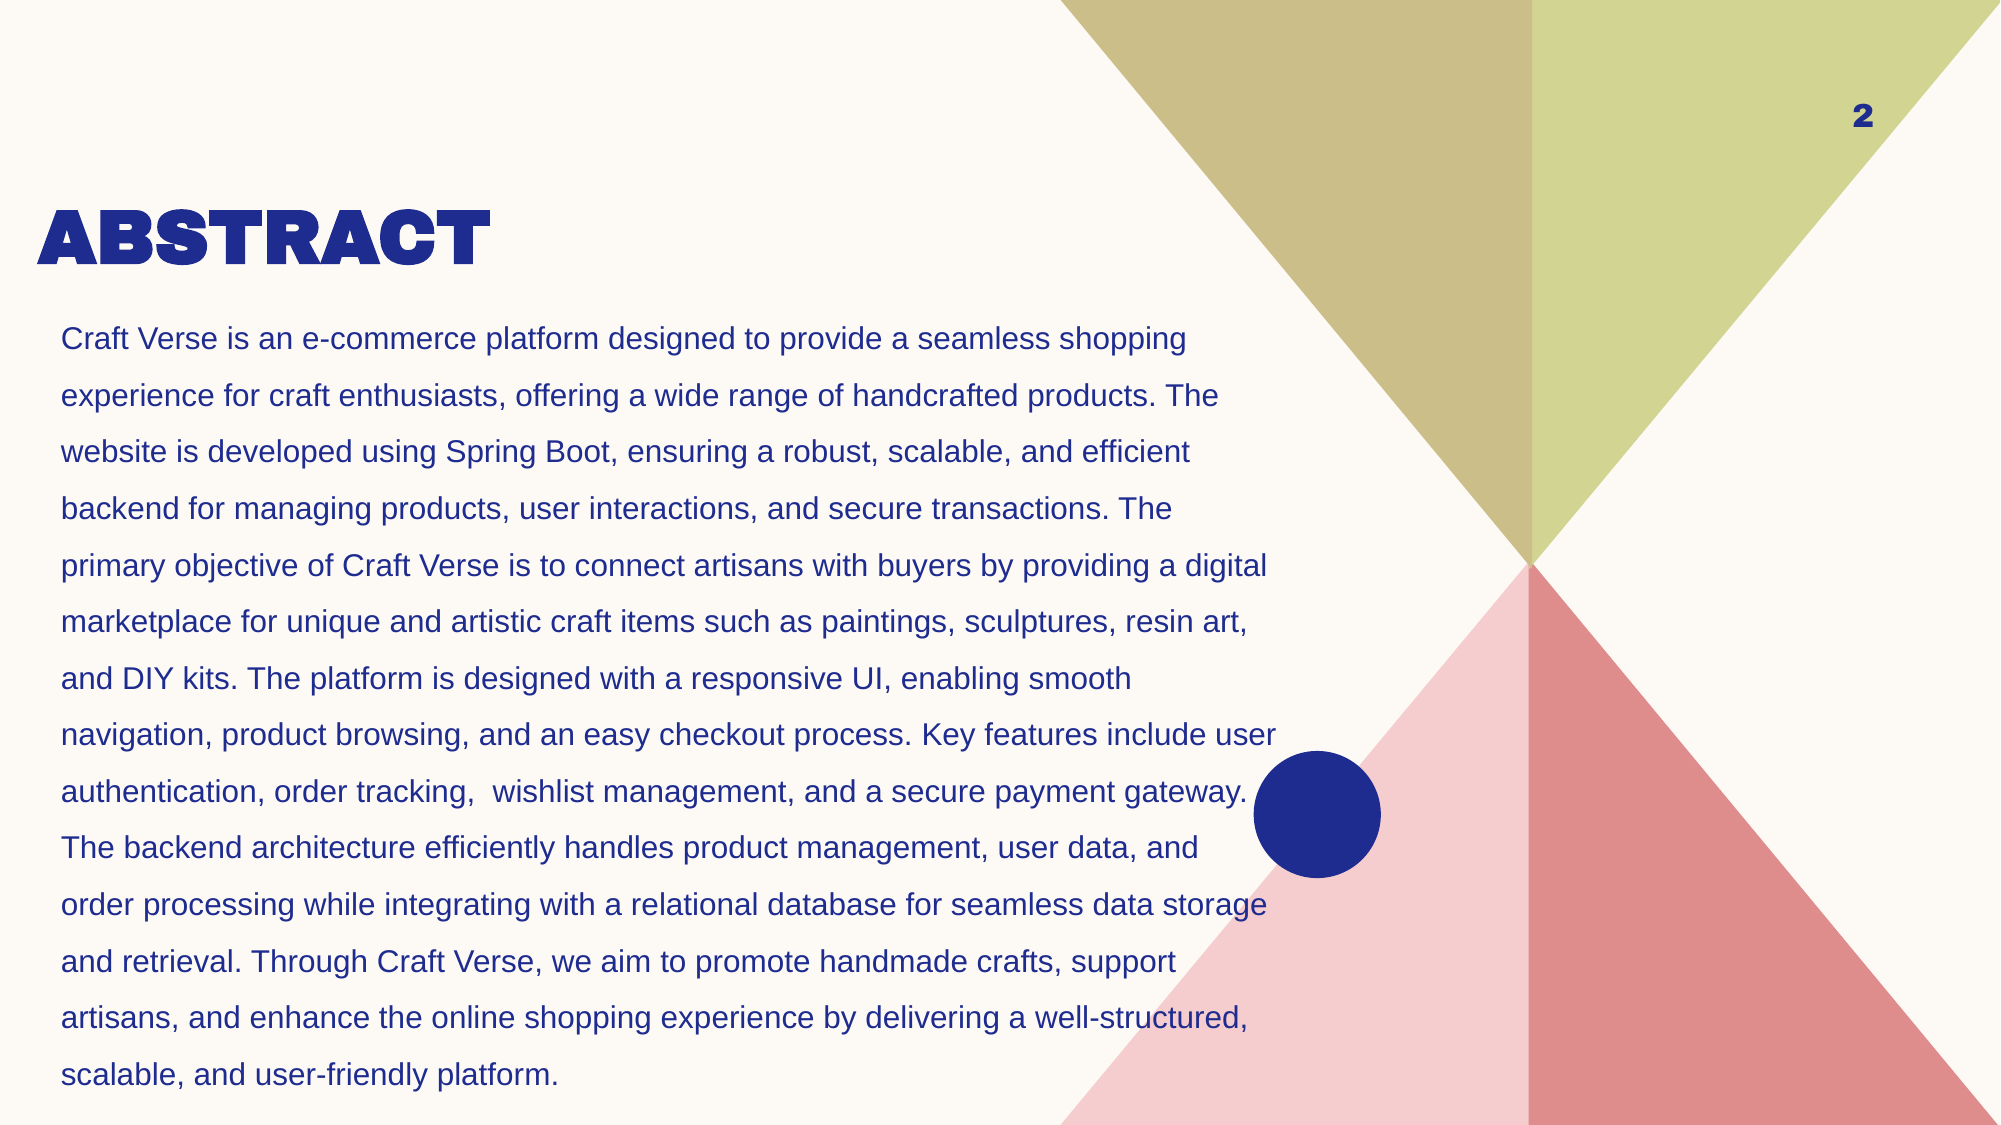

# aBSTRACT
2
Craft Verse is an e-commerce platform designed to provide a seamless shopping experience for craft enthusiasts, offering a wide range of handcrafted products. The website is developed using Spring Boot, ensuring a robust, scalable, and efficient backend for managing products, user interactions, and secure transactions. The primary objective of Craft Verse is to connect artisans with buyers by providing a digital marketplace for unique and artistic craft items such as paintings, sculptures, resin art, and DIY kits. The platform is designed with a responsive UI, enabling smooth navigation, product browsing, and an easy checkout process. Key features include user authentication, order tracking,  wishlist management, and a secure payment gateway. The backend architecture efficiently handles product management, user data, and order processing while integrating with a relational database for seamless data storage and retrieval. Through Craft Verse, we aim to promote handmade crafts, support artisans, and enhance the online shopping experience by delivering a well-structured, scalable, and user-friendly platform.